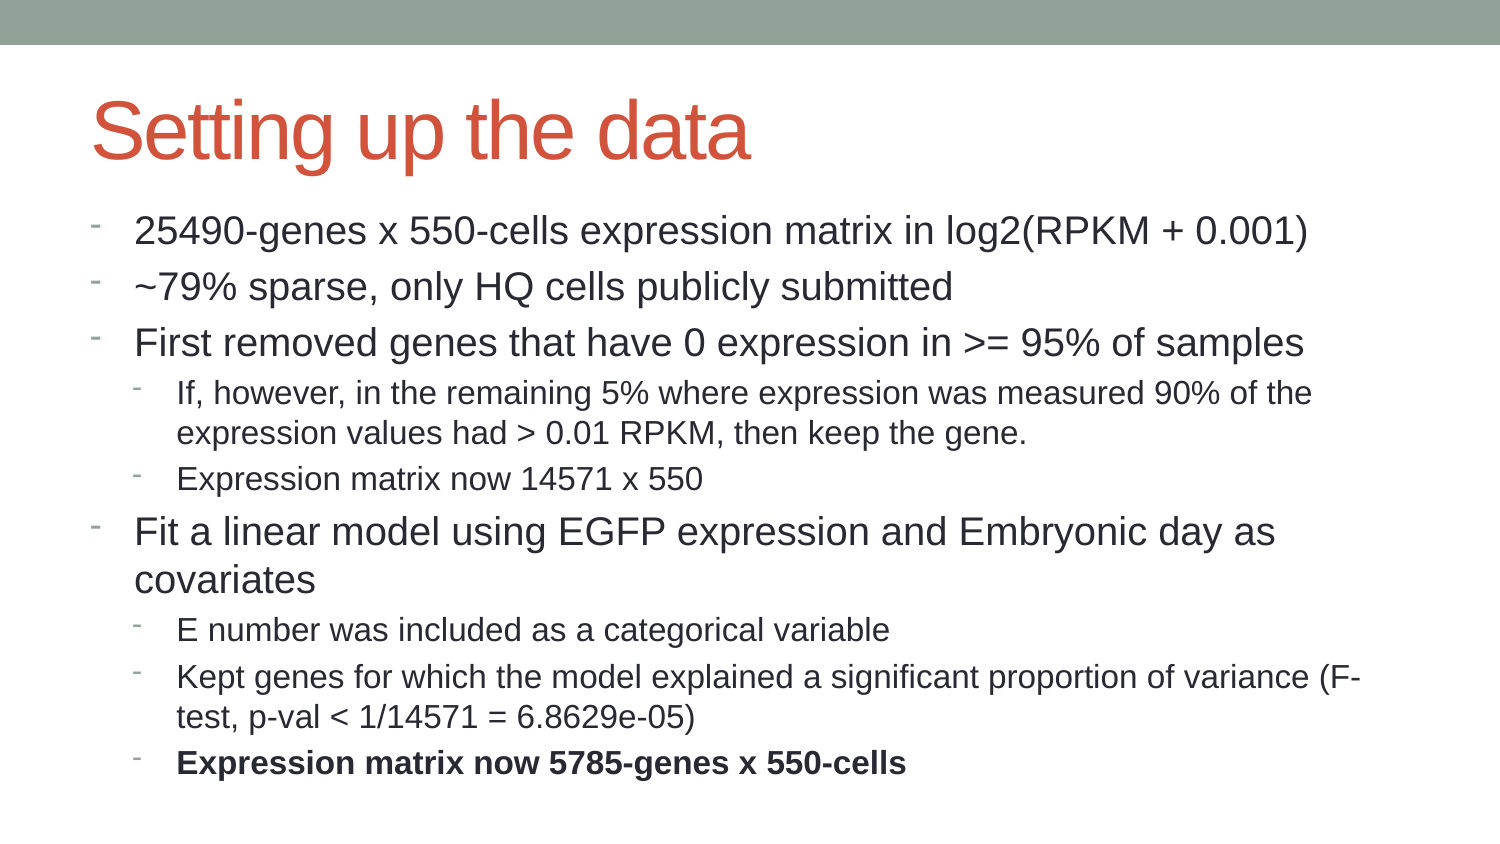

# Setting up the data
25490-genes x 550-cells expression matrix in log2(RPKM + 0.001)
~79% sparse, only HQ cells publicly submitted
First removed genes that have 0 expression in >= 95% of samples
If, however, in the remaining 5% where expression was measured 90% of the expression values had > 0.01 RPKM, then keep the gene.
Expression matrix now 14571 x 550
Fit a linear model using EGFP expression and Embryonic day as covariates
E number was included as a categorical variable
Kept genes for which the model explained a significant proportion of variance (F-test, p-val < 1/14571 = 6.8629e-05)
Expression matrix now 5785-genes x 550-cells